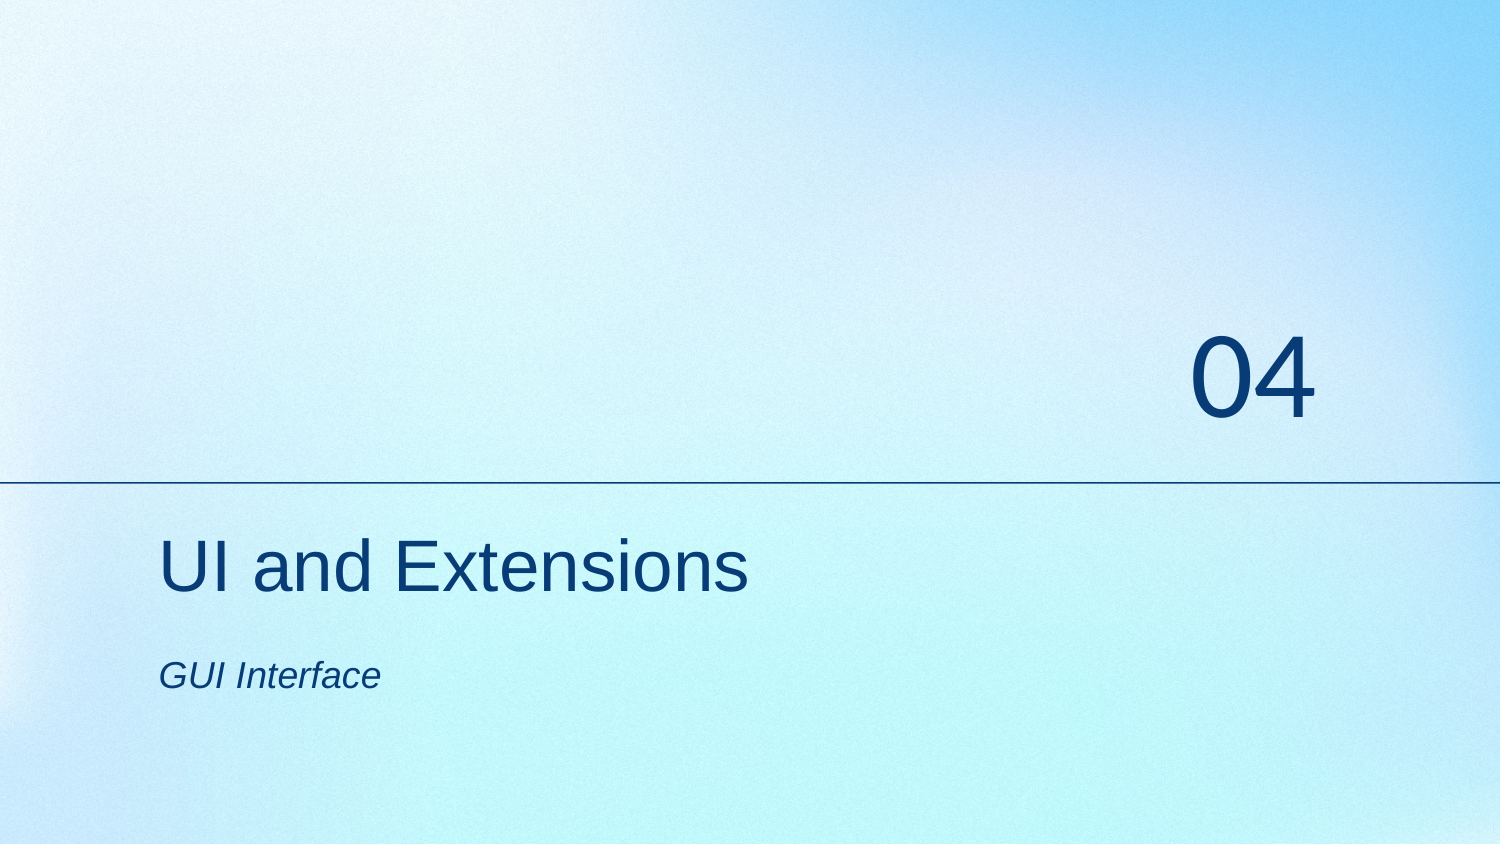

04
# UI and Extensions GUI Interface